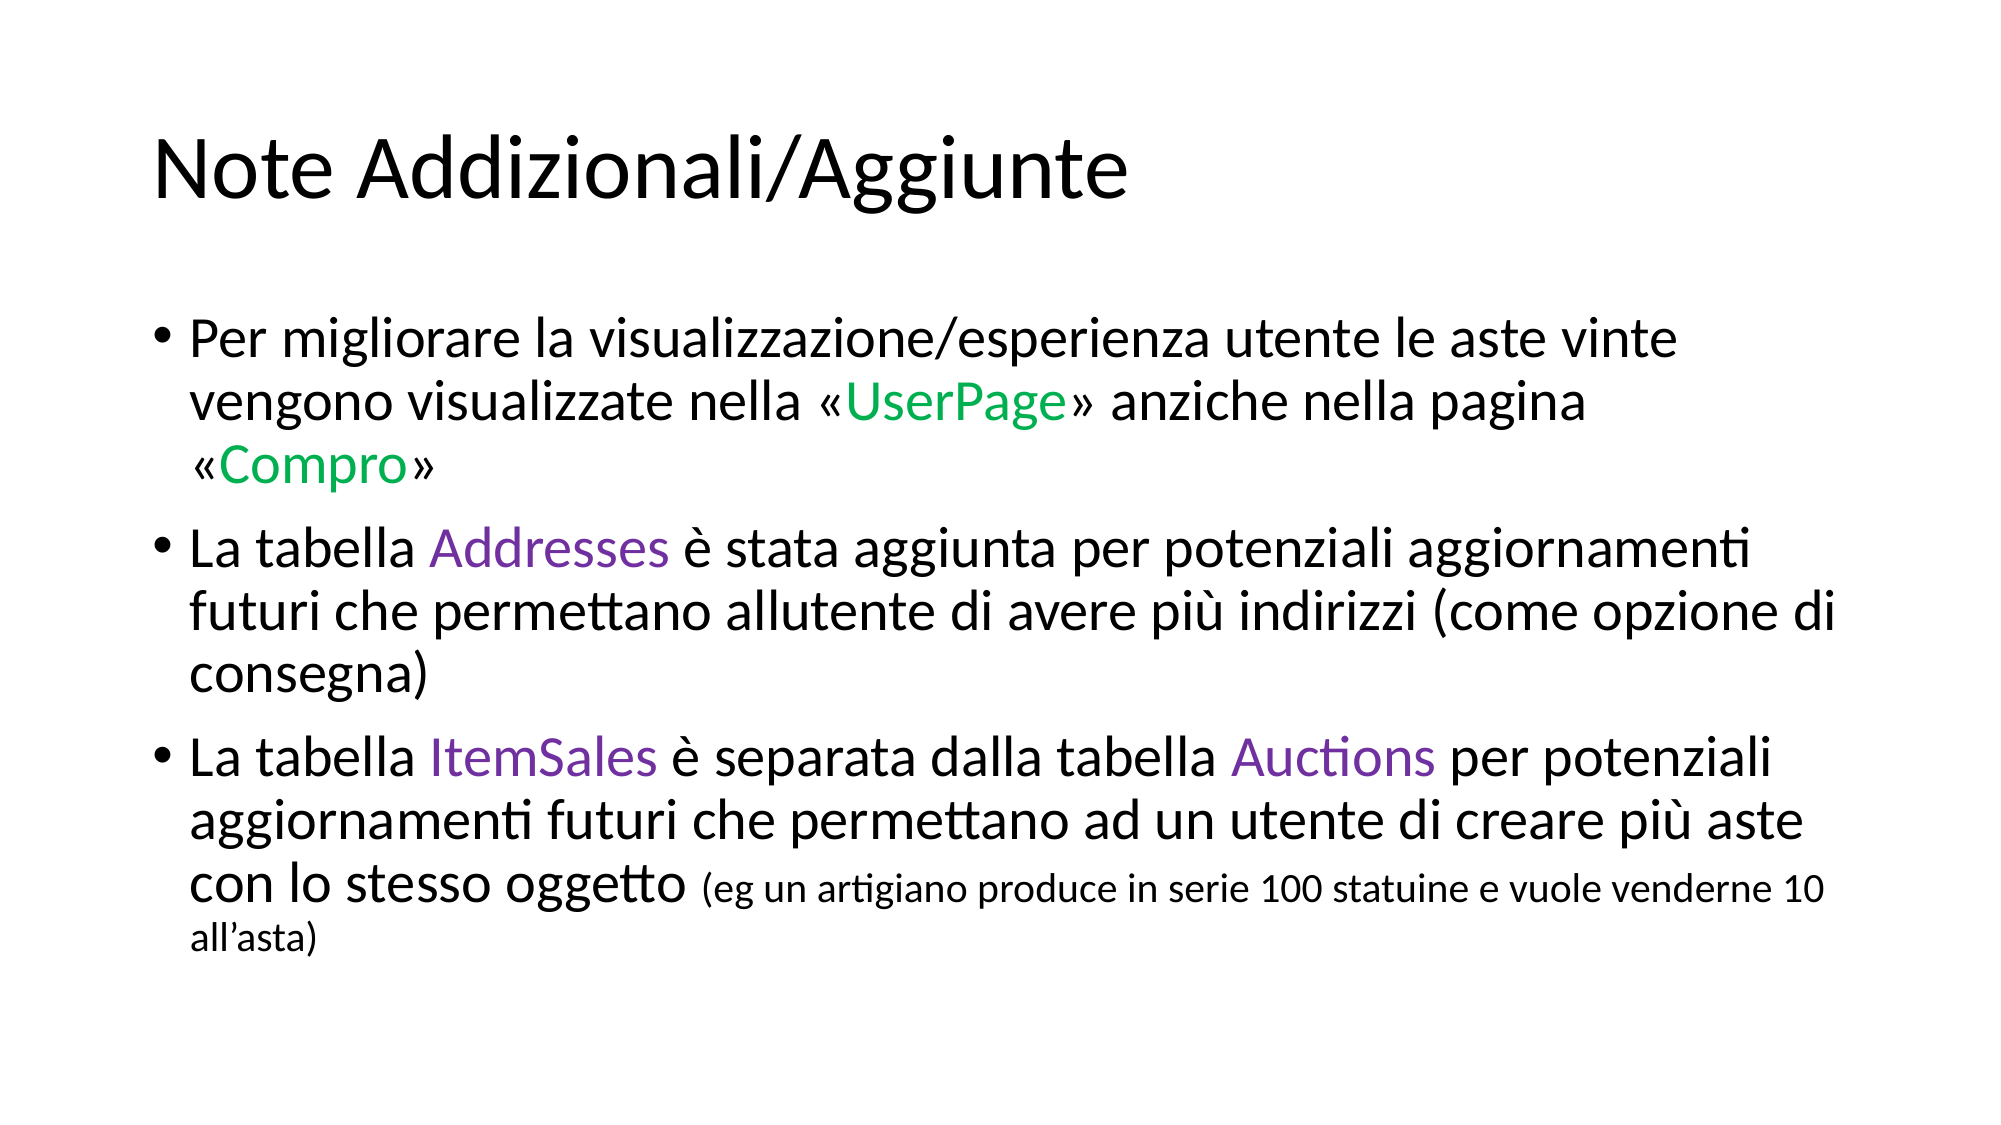

# Note Addizionali/Aggiunte
Per migliorare la visualizzazione/esperienza utente le aste vinte vengono visualizzate nella «UserPage» anziche nella pagina «Compro»
La tabella Addresses è stata aggiunta per potenziali aggiornamenti futuri che permettano allutente di avere più indirizzi (come opzione di consegna)
La tabella ItemSales è separata dalla tabella Auctions per potenziali aggiornamenti futuri che permettano ad un utente di creare più aste con lo stesso oggetto (eg un artigiano produce in serie 100 statuine e vuole venderne 10 all’asta)